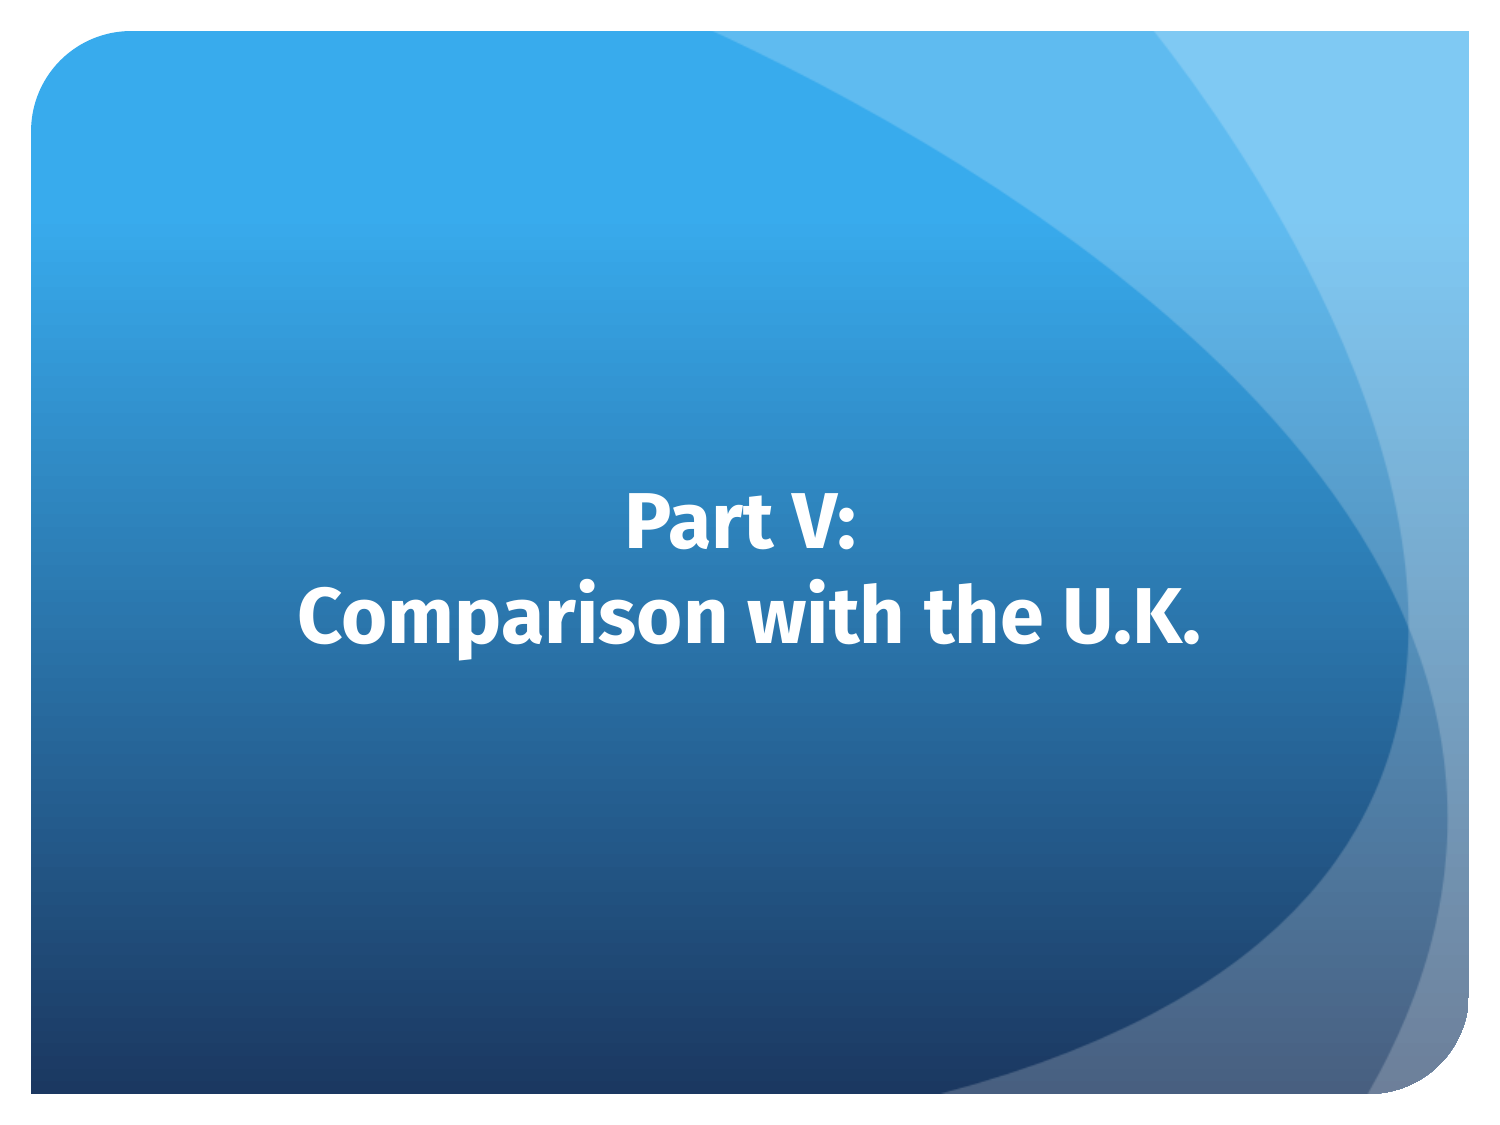

# Part V: Comparison with the U.K.